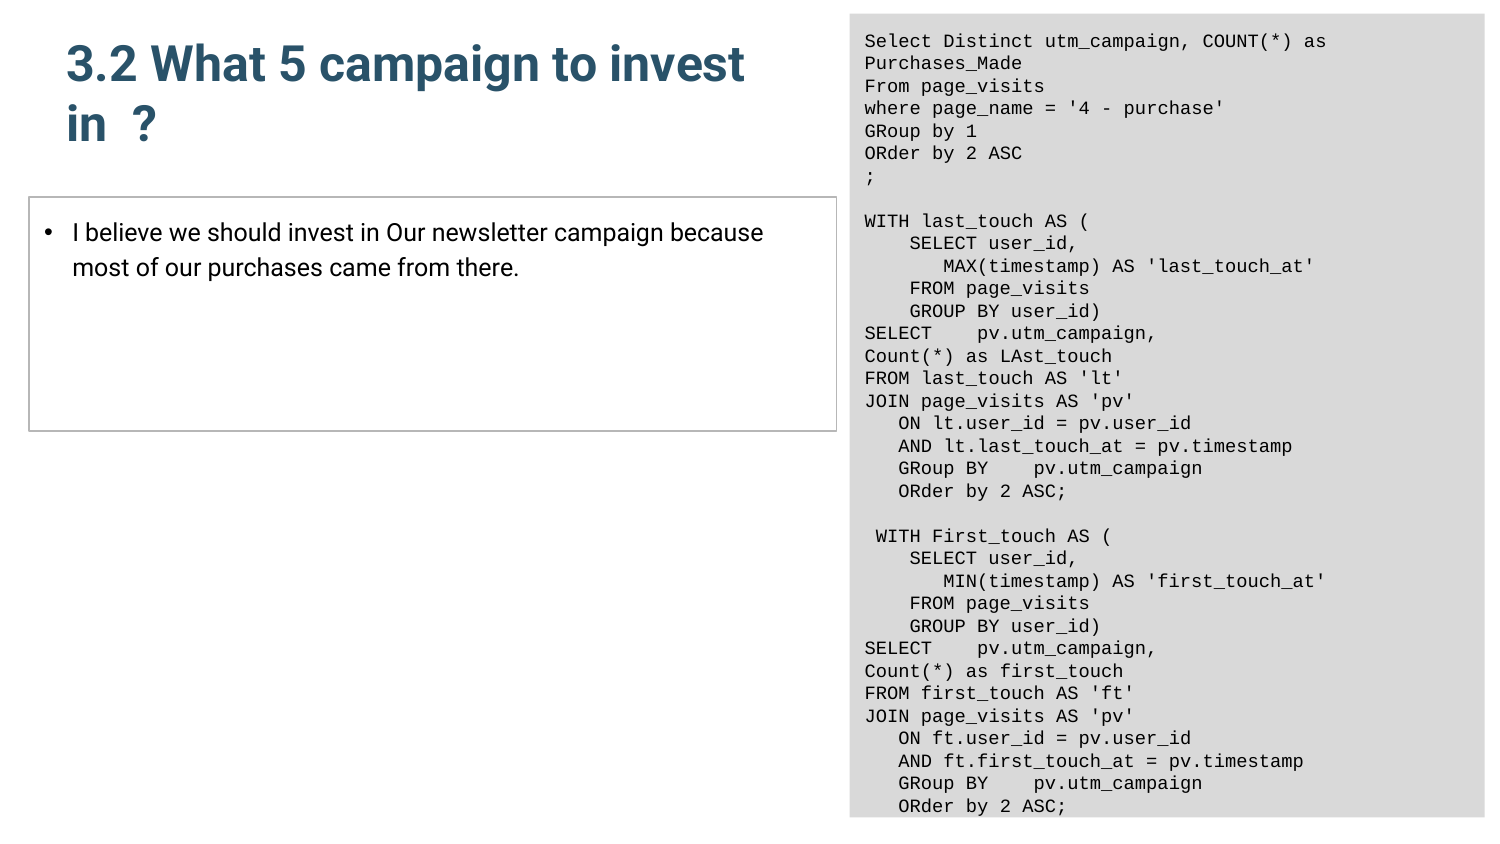

Select Distinct utm_campaign, COUNT(*) as Purchases_Made
From page_visits
where page_name = '4 - purchase'
GRoup by 1
ORder by 2 ASC
;

WITH last_touch AS (
    SELECT user_id,
       MAX(timestamp) AS 'last_touch_at'
    FROM page_visits
    GROUP BY user_id)
SELECT    pv.utm_campaign,
Count(*) as LAst_touch
FROM last_touch AS 'lt'
JOIN page_visits AS 'pv'
   ON lt.user_id = pv.user_id
   AND lt.last_touch_at = pv.timestamp
   GRoup BY    pv.utm_campaign
   ORder by 2 ASC;

 WITH First_touch AS (
    SELECT user_id,
       MIN(timestamp) AS 'first_touch_at'
    FROM page_visits
    GROUP BY user_id)
SELECT    pv.utm_campaign,
Count(*) as first_touch
FROM first_touch AS 'ft'
JOIN page_visits AS 'pv'
   ON ft.user_id = pv.user_id
   AND ft.first_touch_at = pv.timestamp
   GRoup BY    pv.utm_campaign
   ORder by 2 ASC;
3.2 What 5 campaign to invest in  ?
I believe we should invest in Our newsletter campaign because most of our purchases came from there.